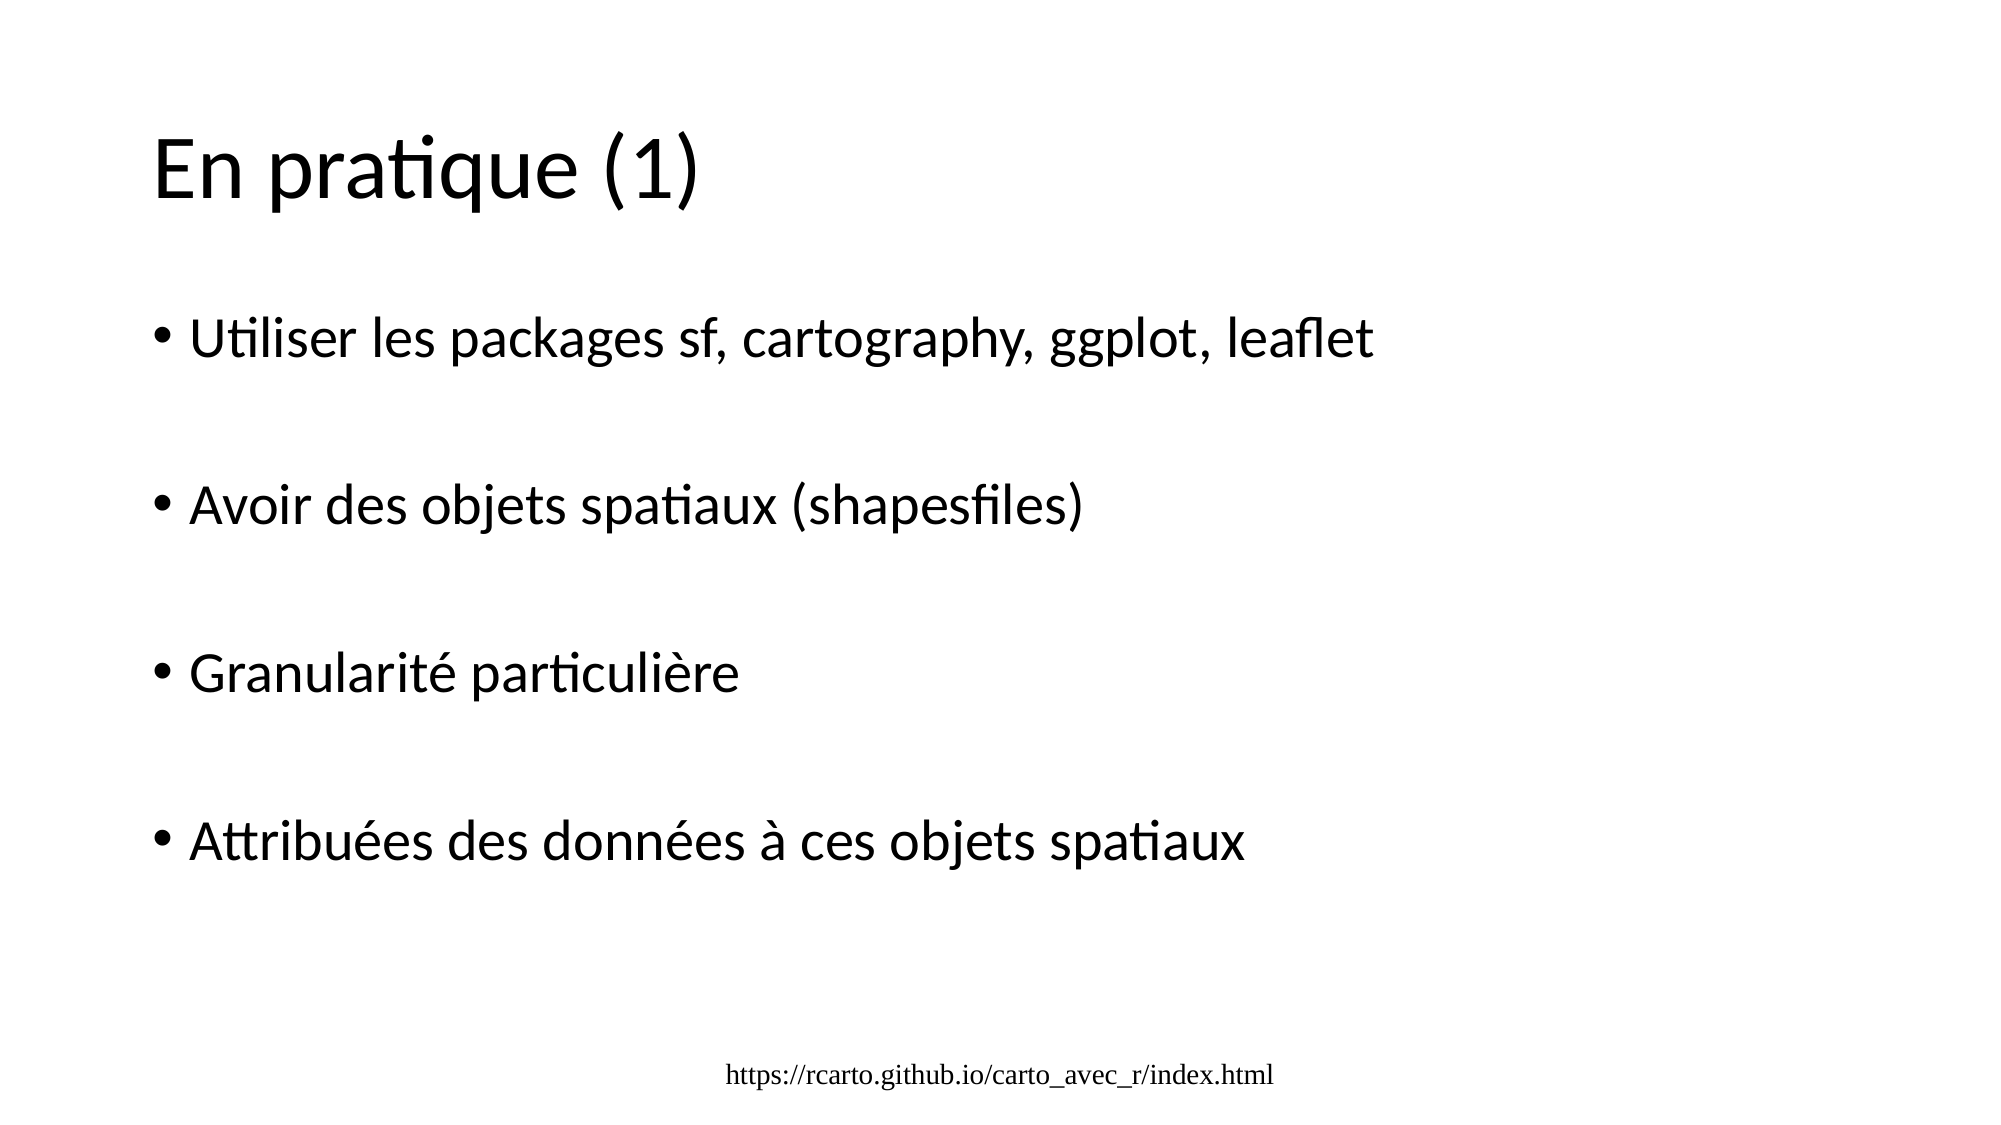

# En pratique (1)
Utiliser les packages sf, cartography, ggplot, leaflet

Avoir des objets spatiaux (shapesfiles)

Granularité particulière

Attribuées des données à ces objets spatiaux
https://rcarto.github.io/carto_avec_r/index.html